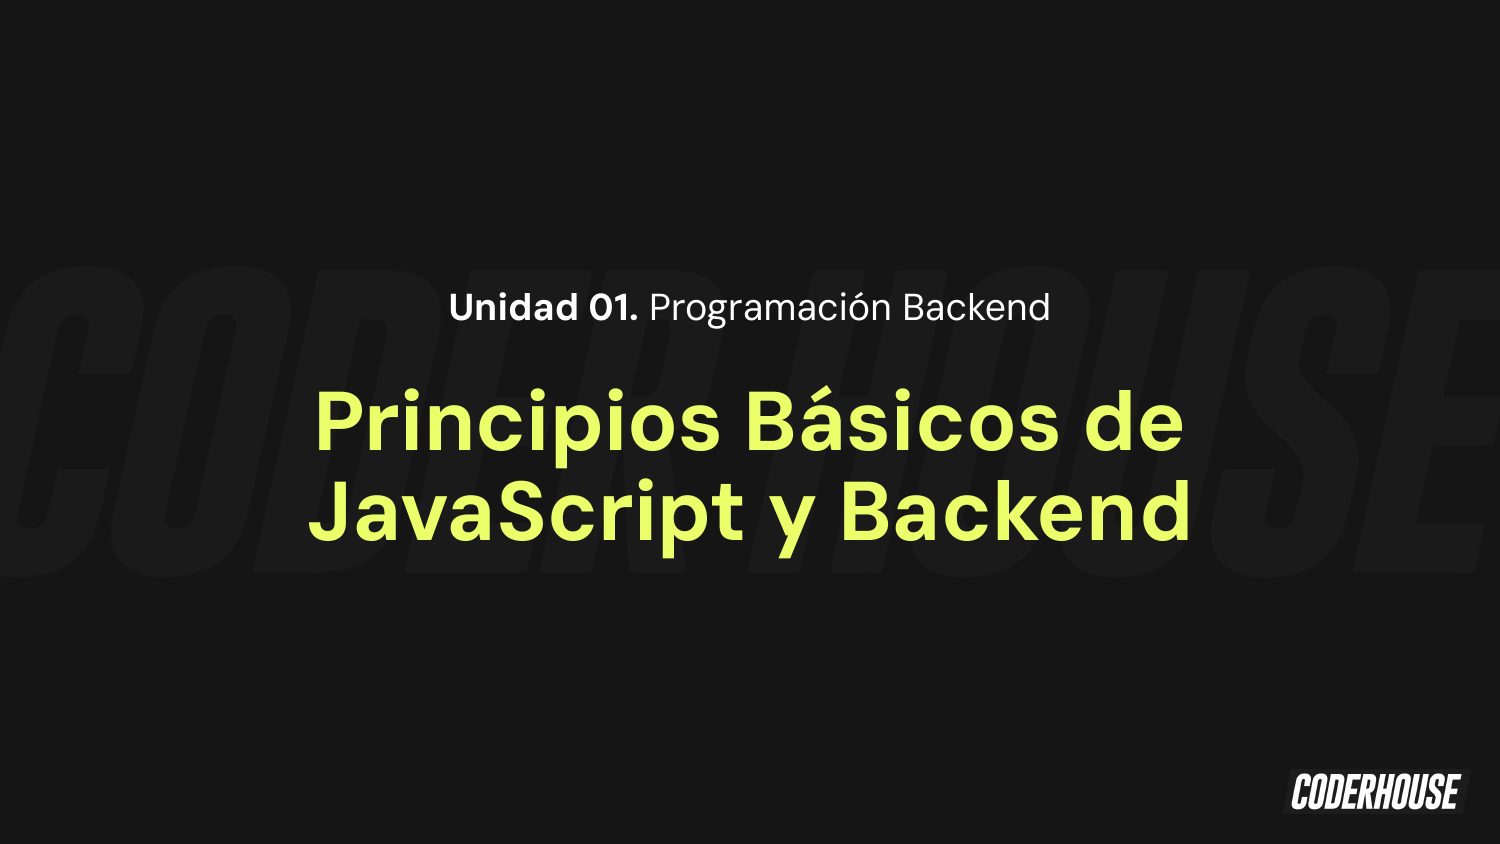

Unidad 01. Programación Backend
Principios Básicos de JavaScript y Backend